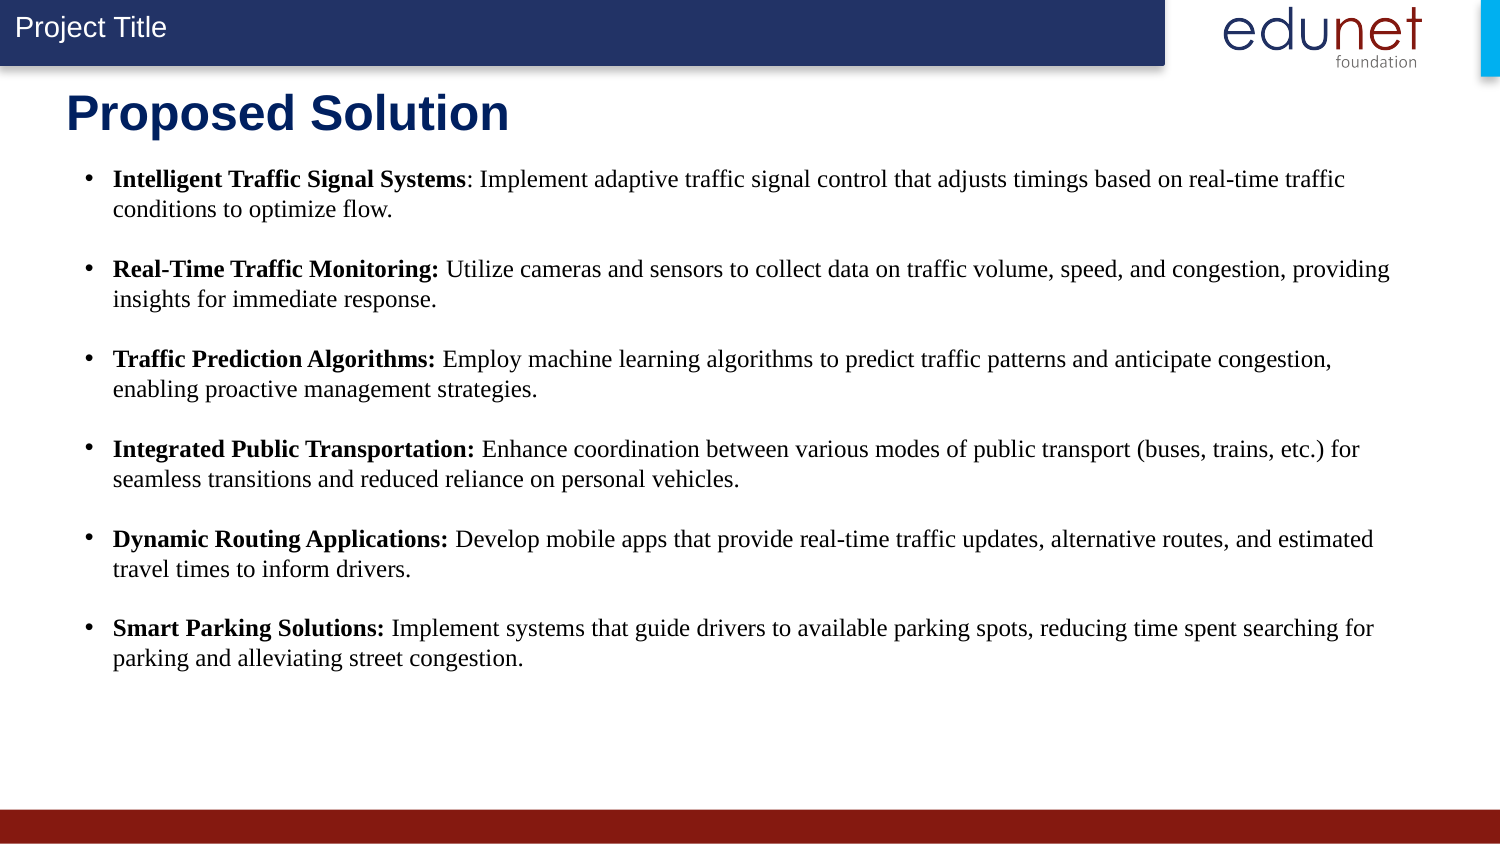

# Proposed Solution
Intelligent Traffic Signal Systems: Implement adaptive traffic signal control that adjusts timings based on real-time traffic conditions to optimize flow.

Real-Time Traffic Monitoring: Utilize cameras and sensors to collect data on traffic volume, speed, and congestion, providing insights for immediate response.

Traffic Prediction Algorithms: Employ machine learning algorithms to predict traffic patterns and anticipate congestion, enabling proactive management strategies.

Integrated Public Transportation: Enhance coordination between various modes of public transport (buses, trains, etc.) for seamless transitions and reduced reliance on personal vehicles.

Dynamic Routing Applications: Develop mobile apps that provide real-time traffic updates, alternative routes, and estimated travel times to inform drivers.

Smart Parking Solutions: Implement systems that guide drivers to available parking spots, reducing time spent searching for parking and alleviating street congestion.